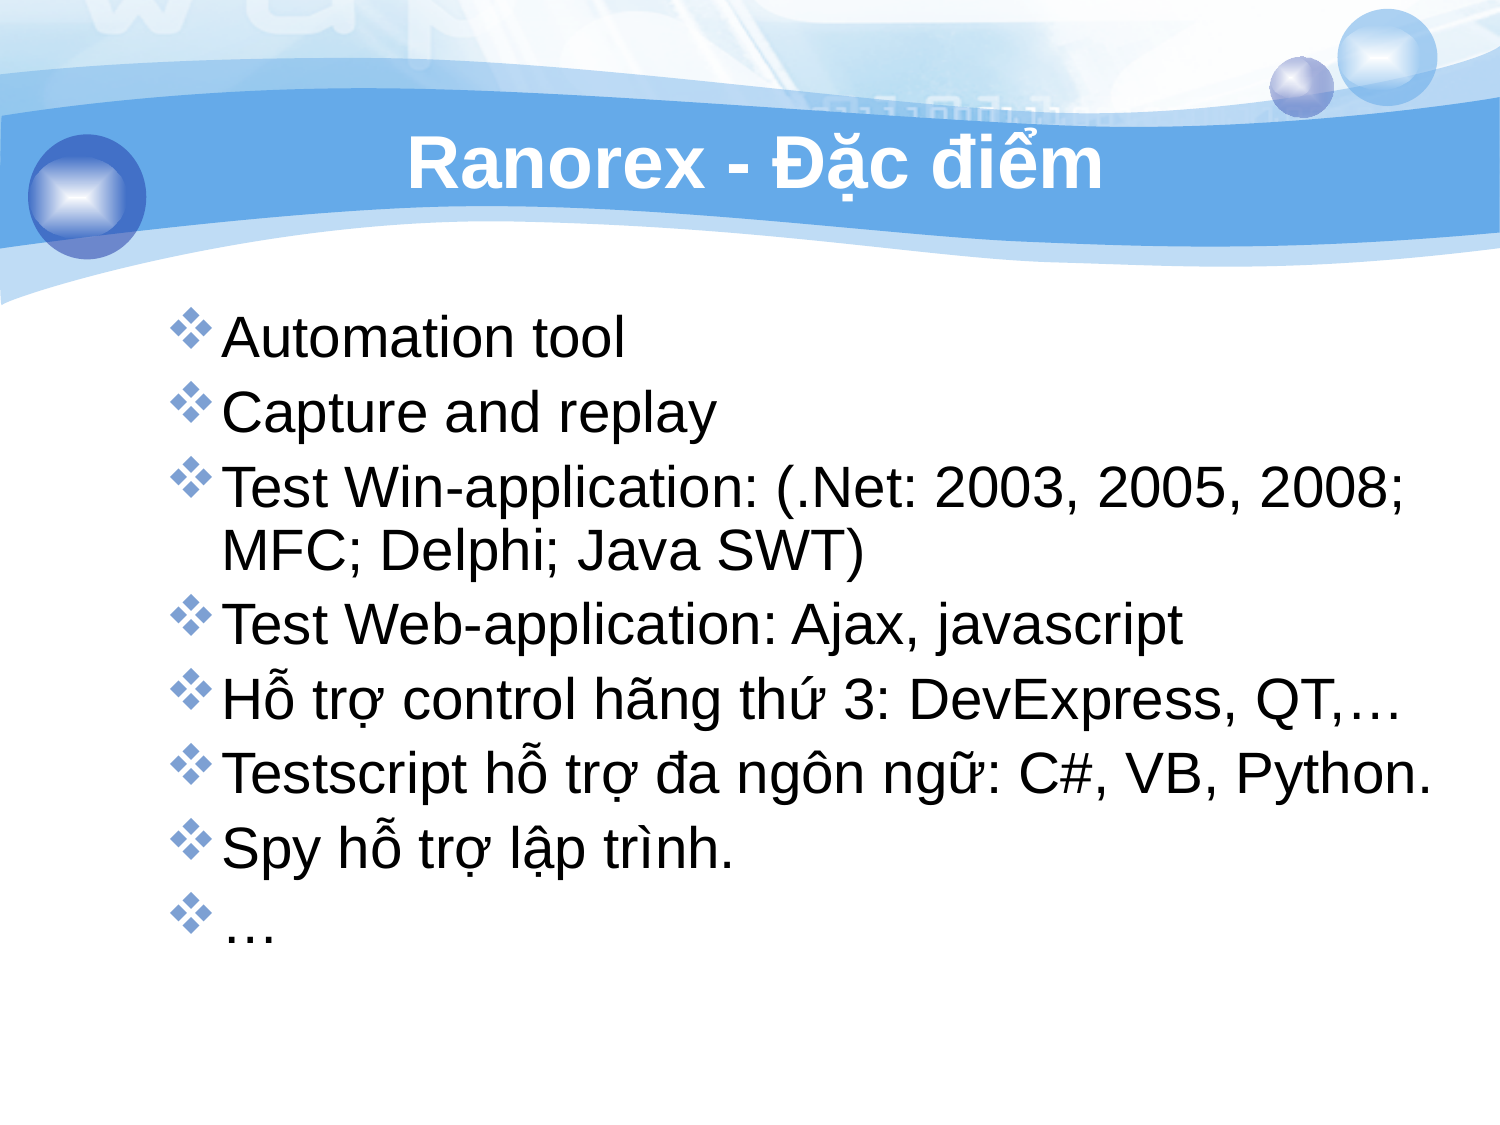

# Ranorex - Đặc điểm
Automation tool
Capture and replay
Test Win-application: (.Net: 2003, 2005, 2008; MFC; Delphi; Java SWT)
Test Web-application: Ajax, javascript
Hỗ trợ control hãng thứ 3: DevExpress, QT,…
Testscript hỗ trợ đa ngôn ngữ: C#, VB, Python.
Spy hỗ trợ lập trình.
…